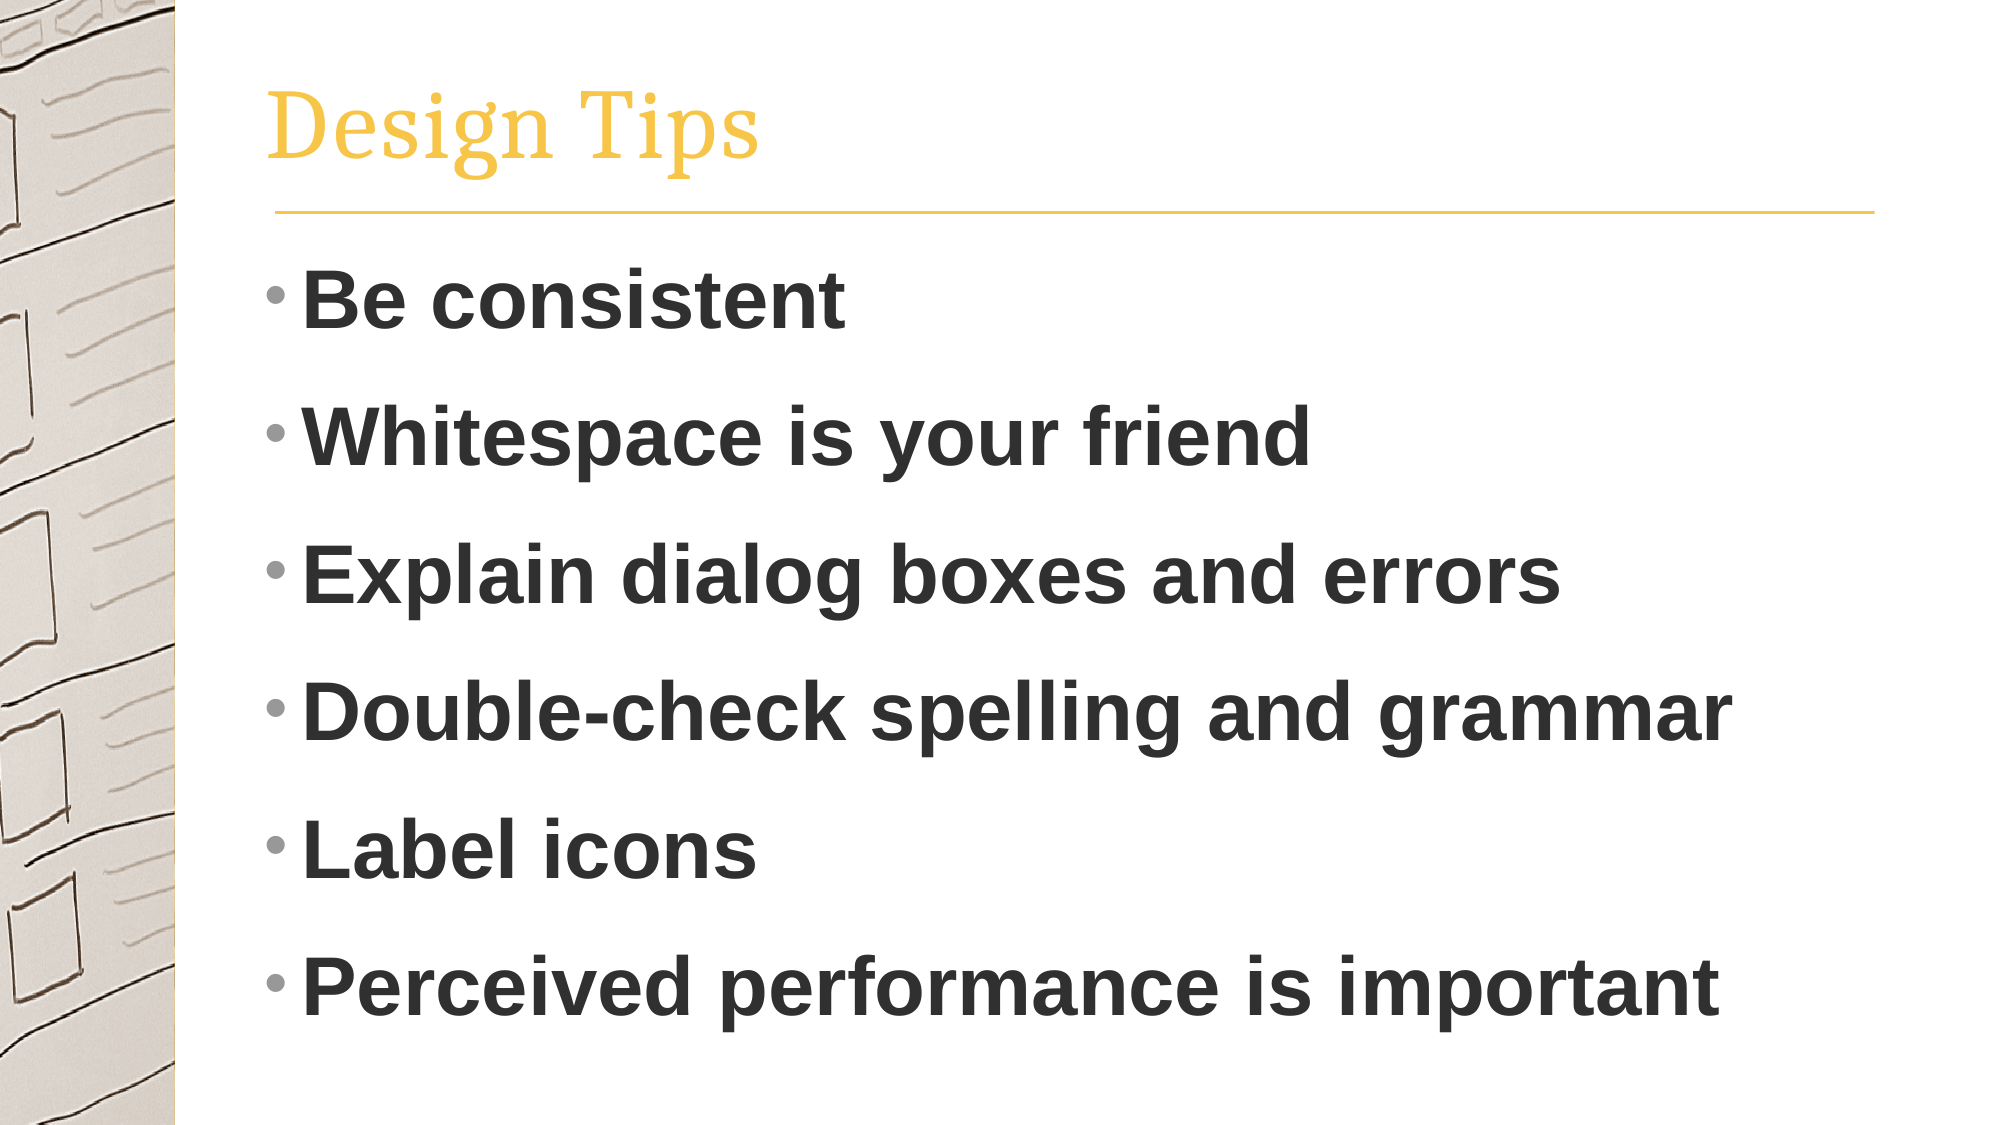

# Design Tips
Be consistent
Whitespace is your friend
Explain dialog boxes and errors
Double-check spelling and grammar
Label icons
Perceived performance is important